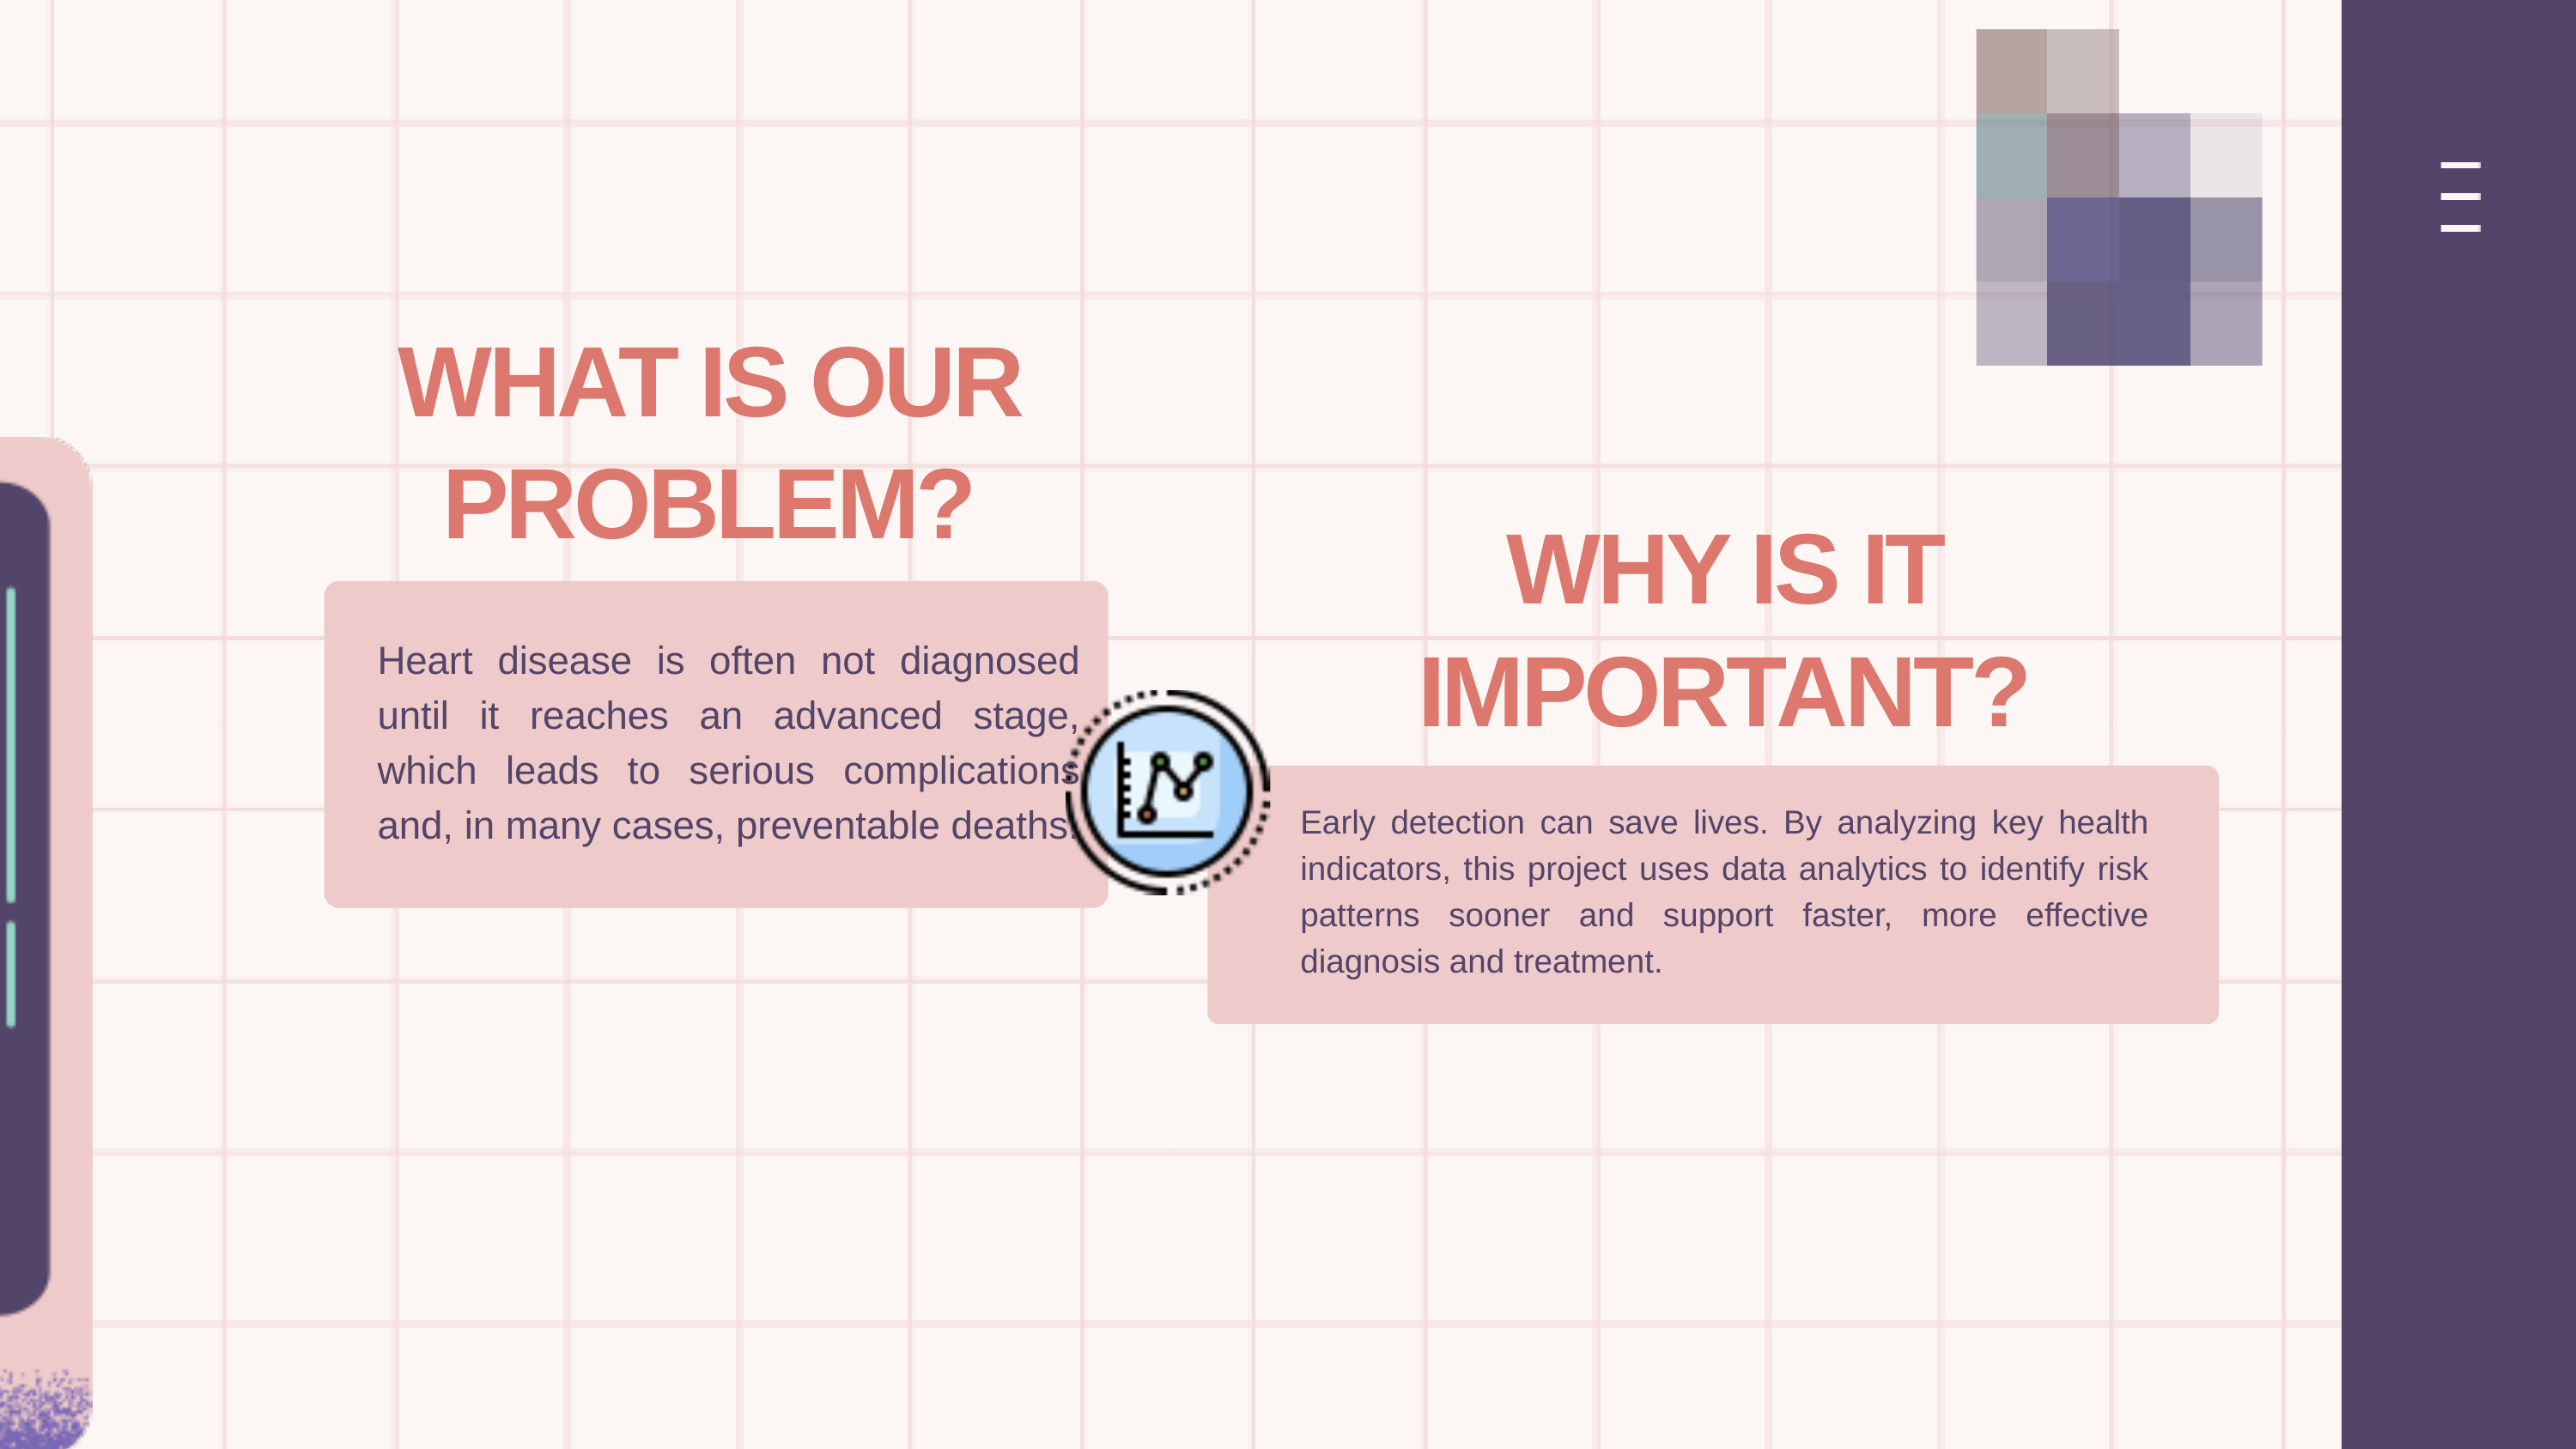

WHAT IS OUR PROBLEM?

WHY IS IT IMPORTANT?

Heart disease is often not diagnosed until it reaches an advanced stage, which leads to serious complications and, in many cases, preventable deaths.

Early detection can save lives. By analyzing key health indicators, this project uses data analytics to identify risk patterns sooner and support faster, more effective diagnosis and treatment.